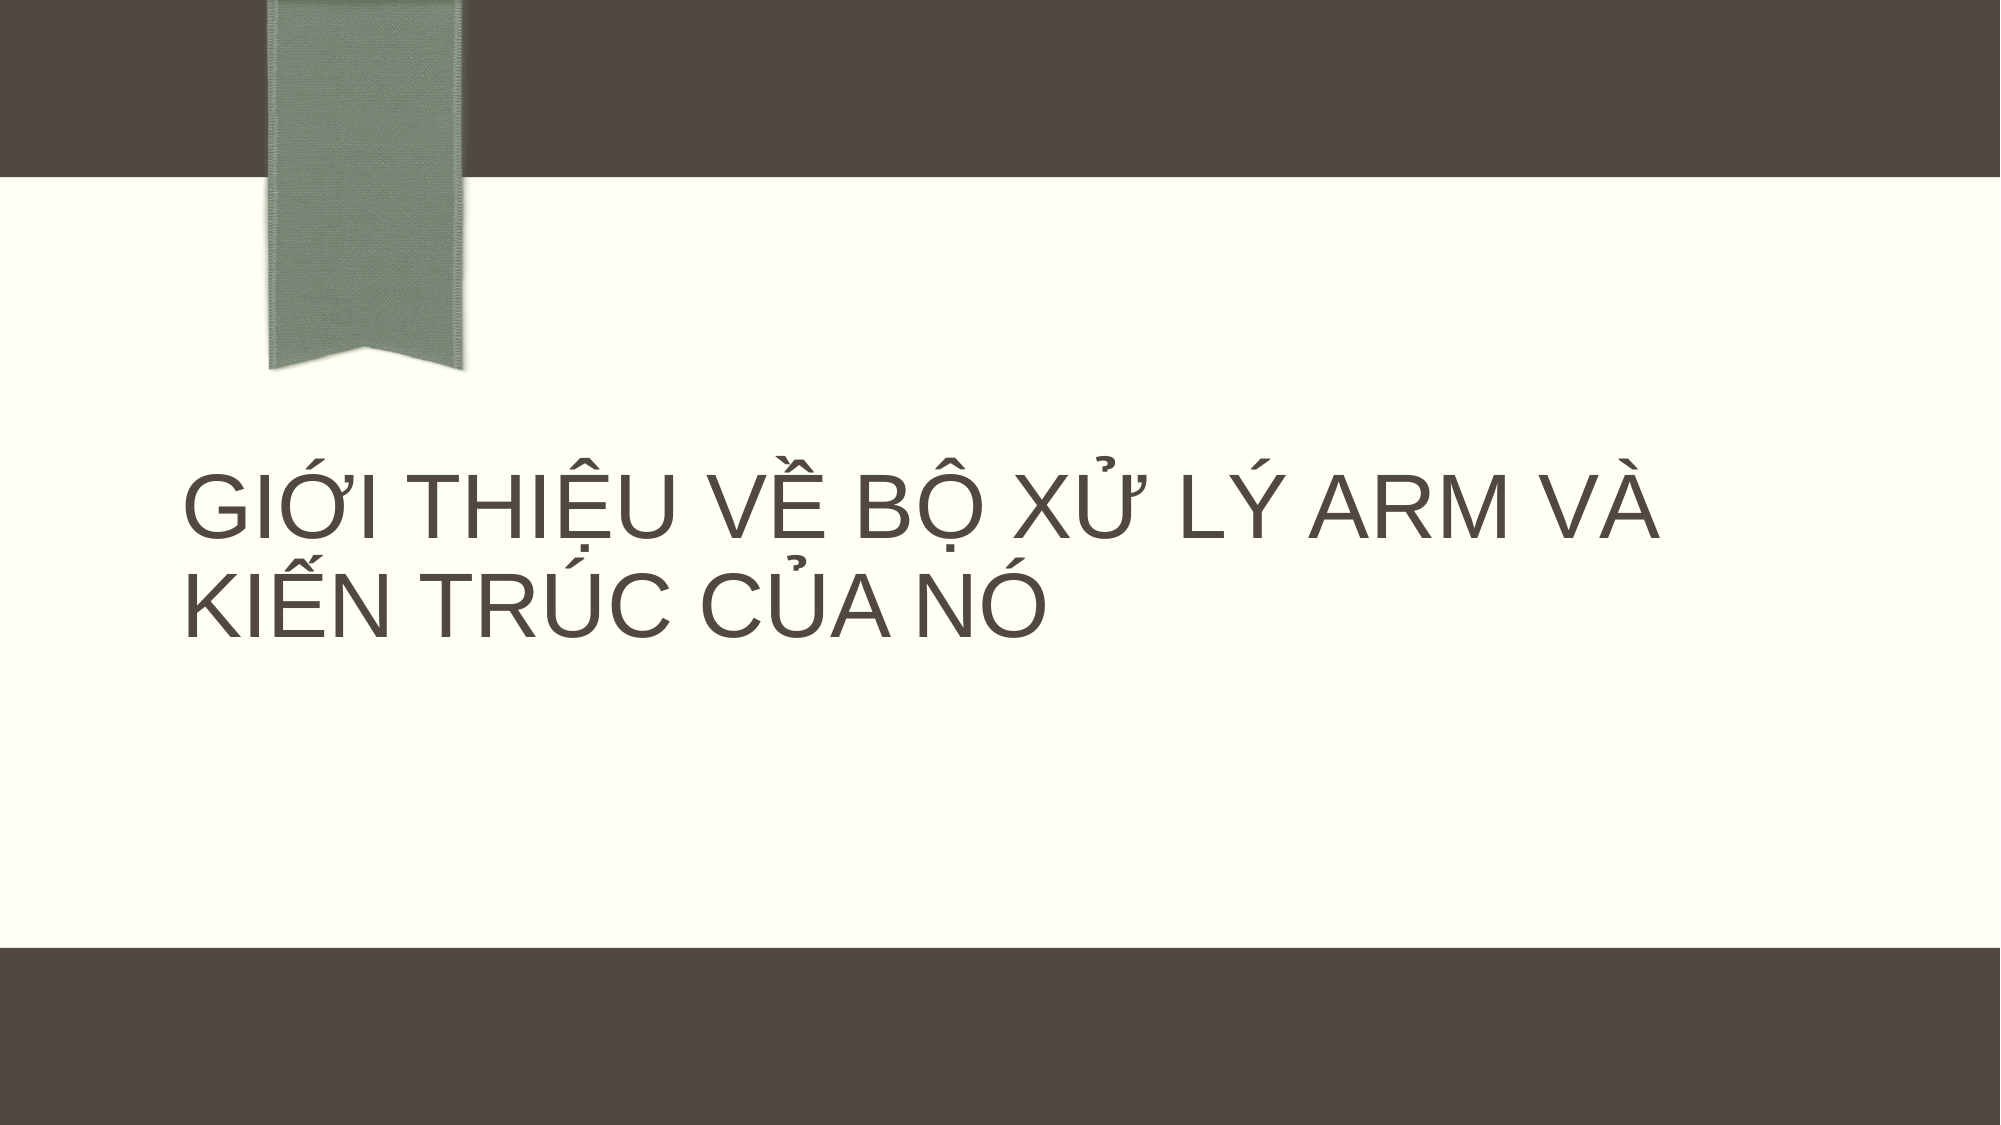

# Giới thiệu về bộ xử lý ARM và kiến trúc của nó